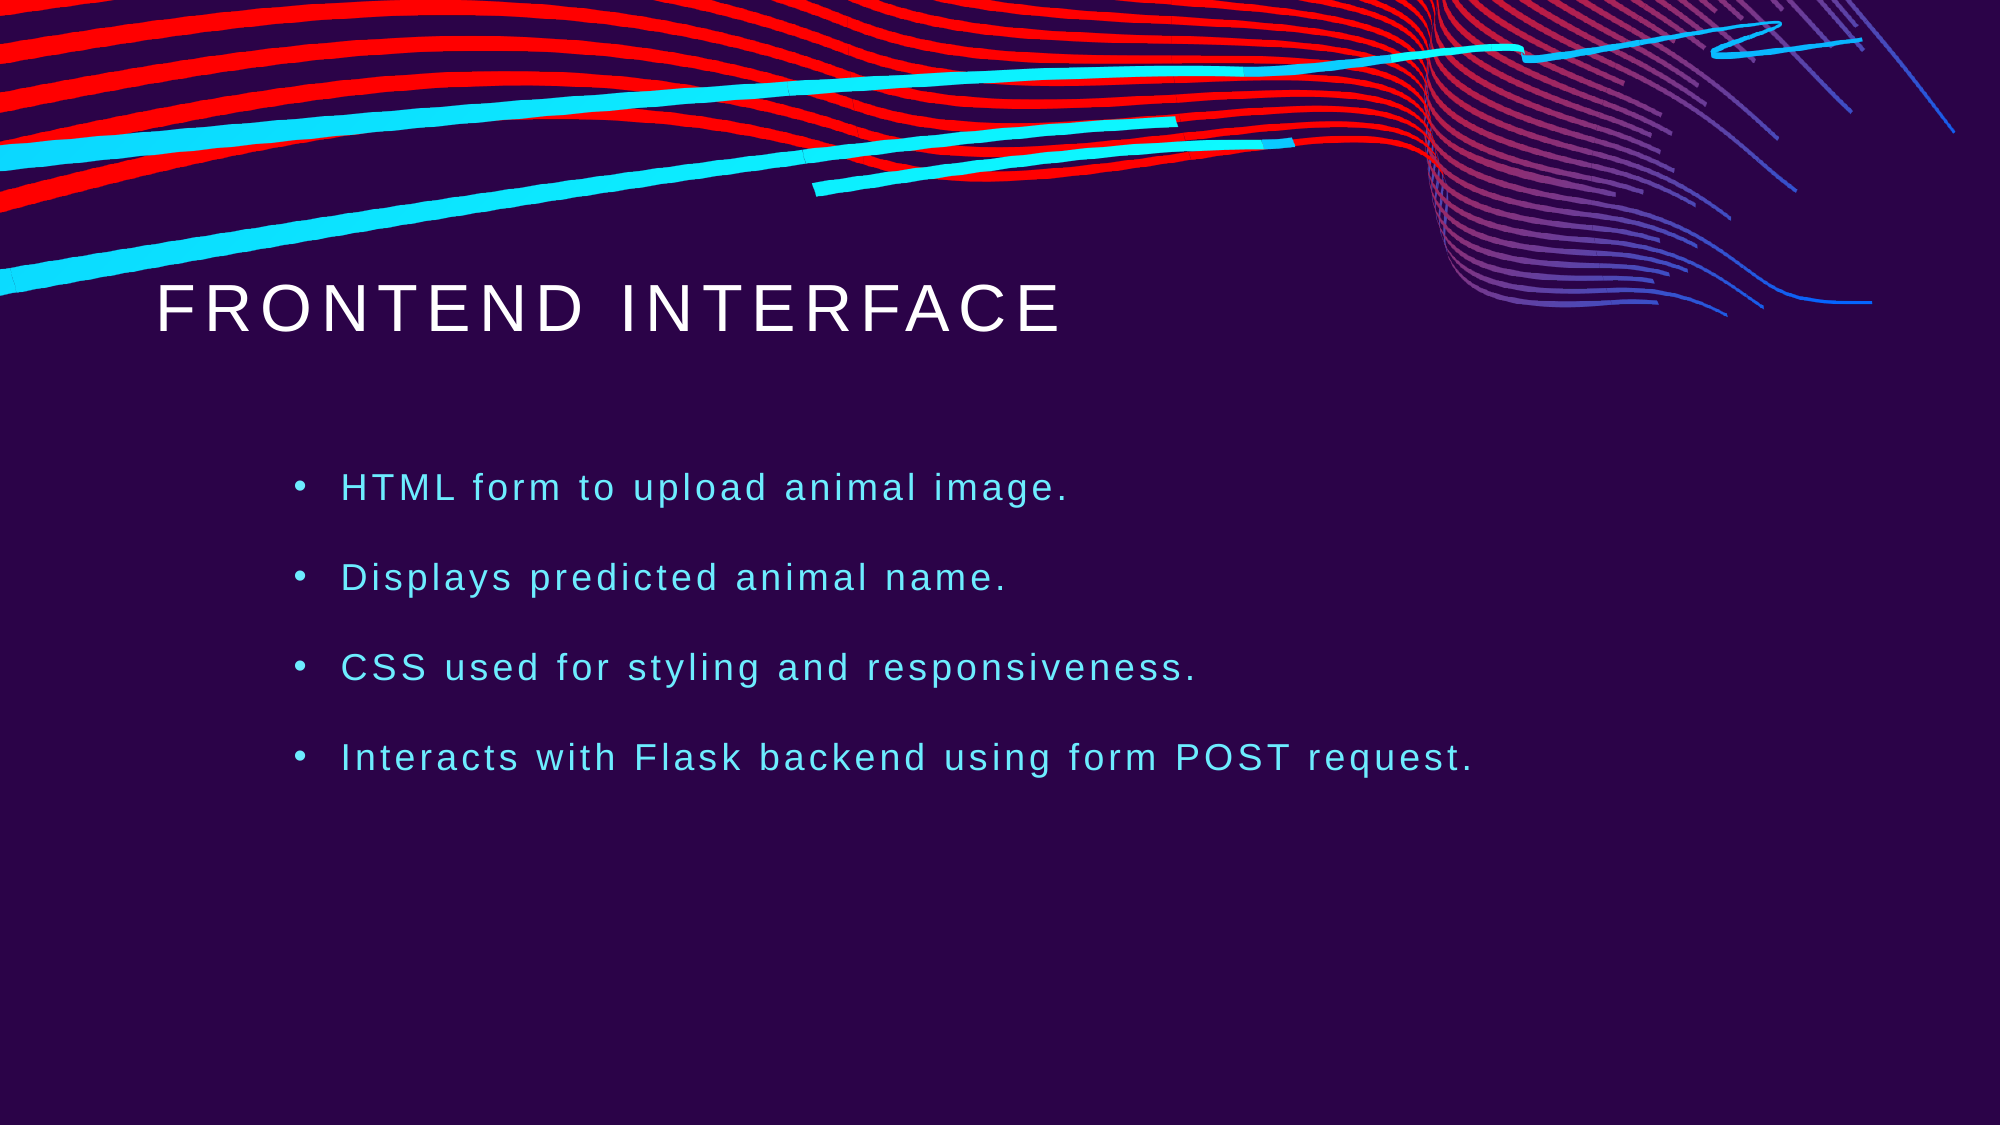

# Frontend interface
HTML form to upload animal image.

Displays predicted animal name.

CSS used for styling and responsiveness.

Interacts with Flask backend using form POST request.